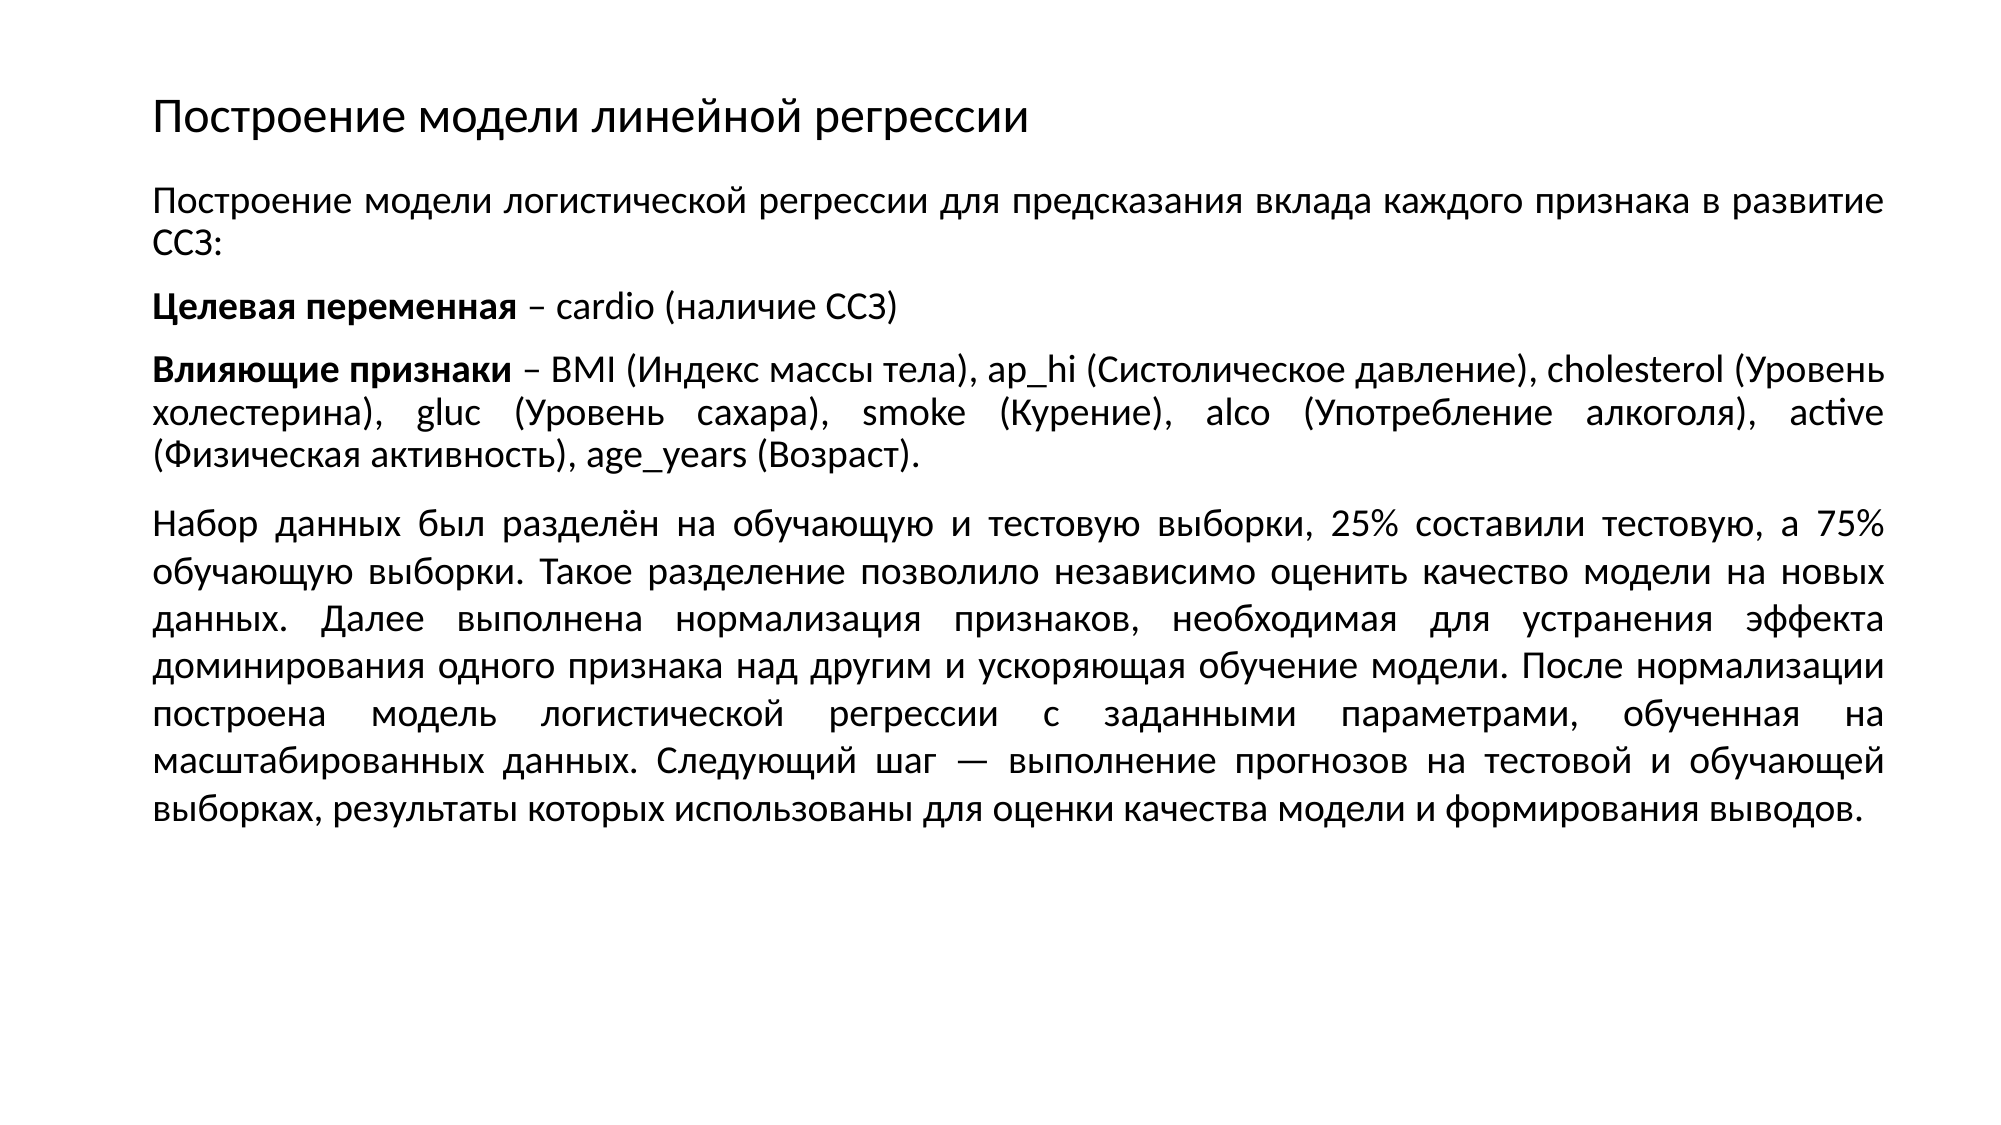

# Построение модели линейной регрессии
Построение модели логистической регрессии для предсказания вклада каждого признака в развитие ССЗ:
Целевая переменная – cardio (наличие ССЗ)
Влияющие признаки – BMI (Индекс массы тела), ap_hi (Систолическое давление), cholesterol (Уровень холестерина), gluc (Уровень сахара), smoke (Курение), alco (Употребление алкоголя), active (Физическая активность), age_years (Возраст).
Набор данных был разделён на обучающую и тестовую выборки, 25% составили тестовую, а 75% обучающую выборки. Такое разделение позволило независимо оценить качество модели на новых данных. Далее выполнена нормализация признаков, необходимая для устранения эффекта доминирования одного признака над другим и ускоряющая обучение модели. После нормализации построена модель логистической регрессии с заданными параметрами, обученная на масштабированных данных. Следующий шаг — выполнение прогнозов на тестовой и обучающей выборках, результаты которых использованы для оценки качества модели и формирования выводов.